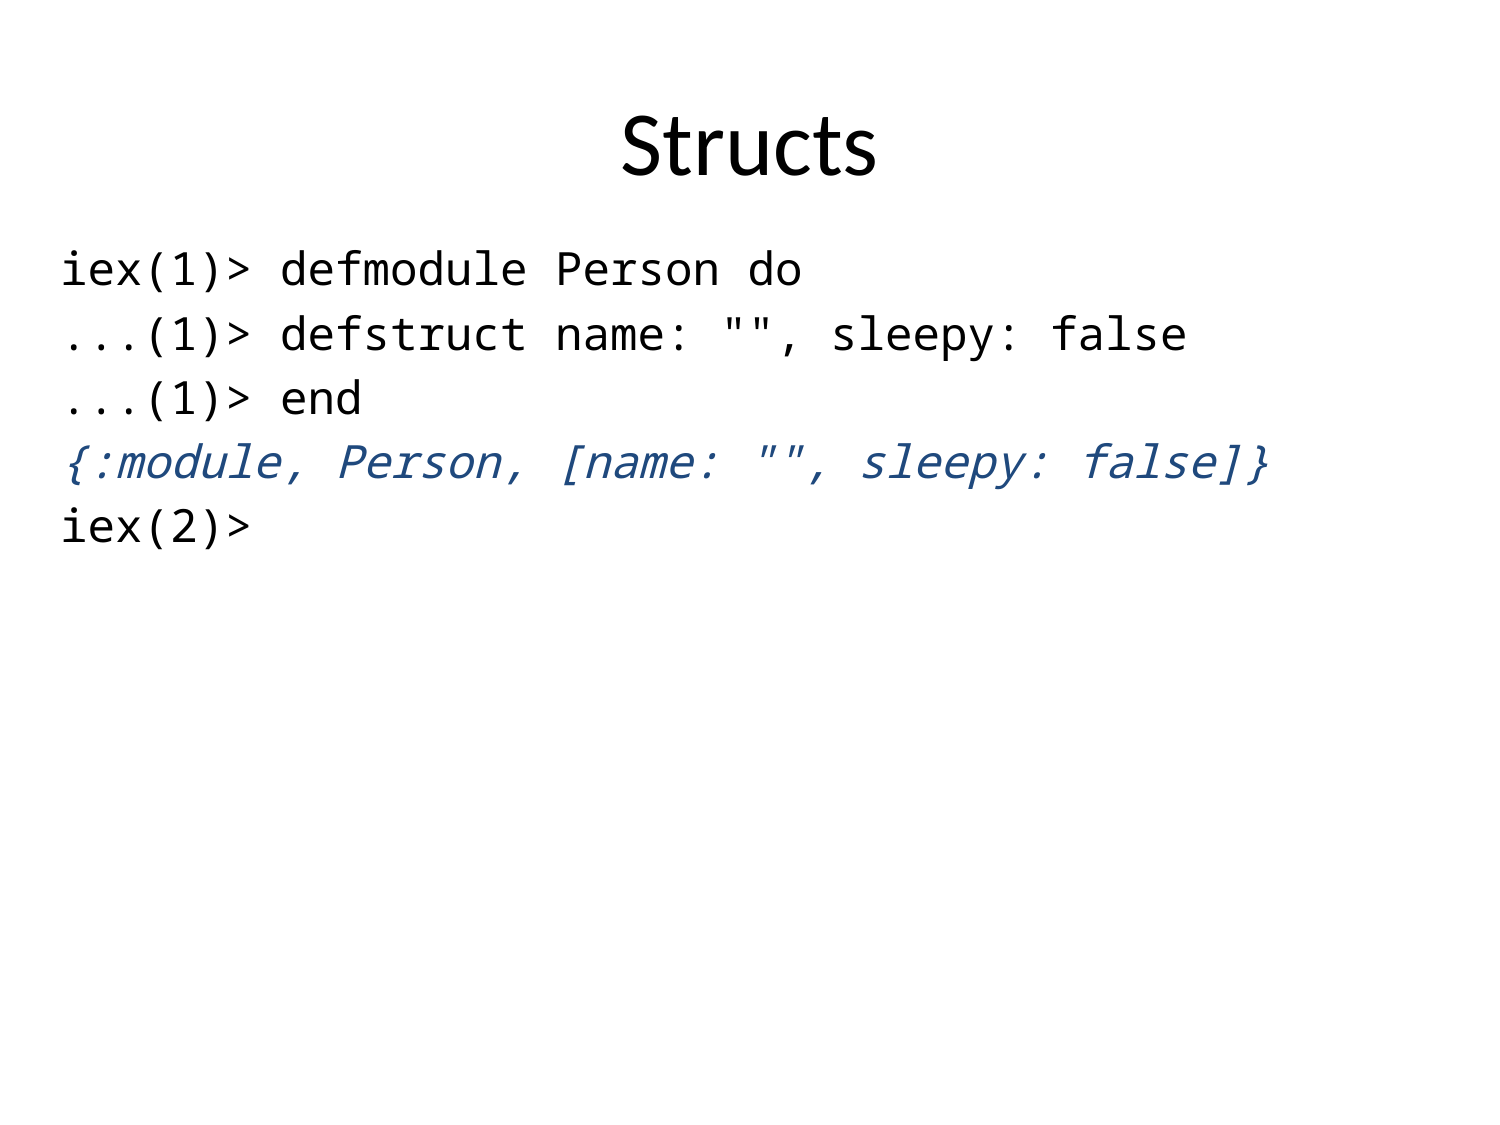

# Structs
iex(1)> defmodule Person do
...(1)> defstruct name: "", sleepy: false
...(1)> end
{:module, Person, [name: "", sleepy: false]}
iex(2)>